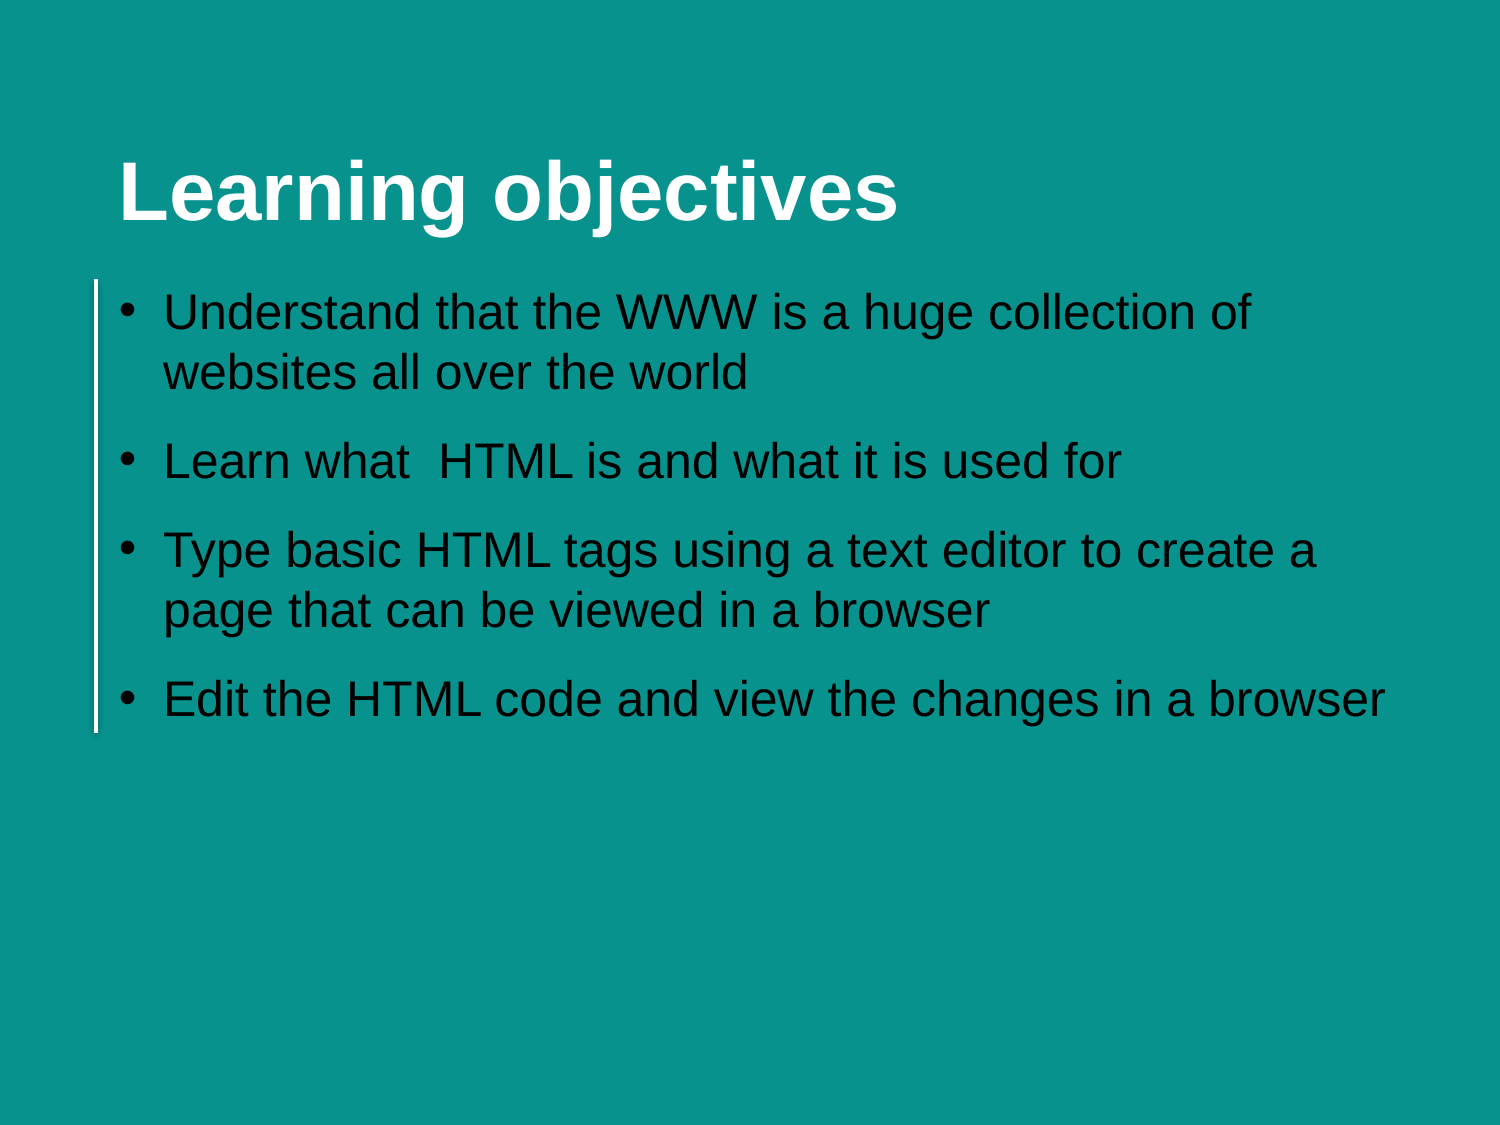

Learning objectives
Understand that the WWW is a huge collection of websites all over the world
Learn what  HTML is and what it is used for
Type basic HTML tags using a text editor to create a page that can be viewed in a browser
Edit the HTML code and view the changes in a browser